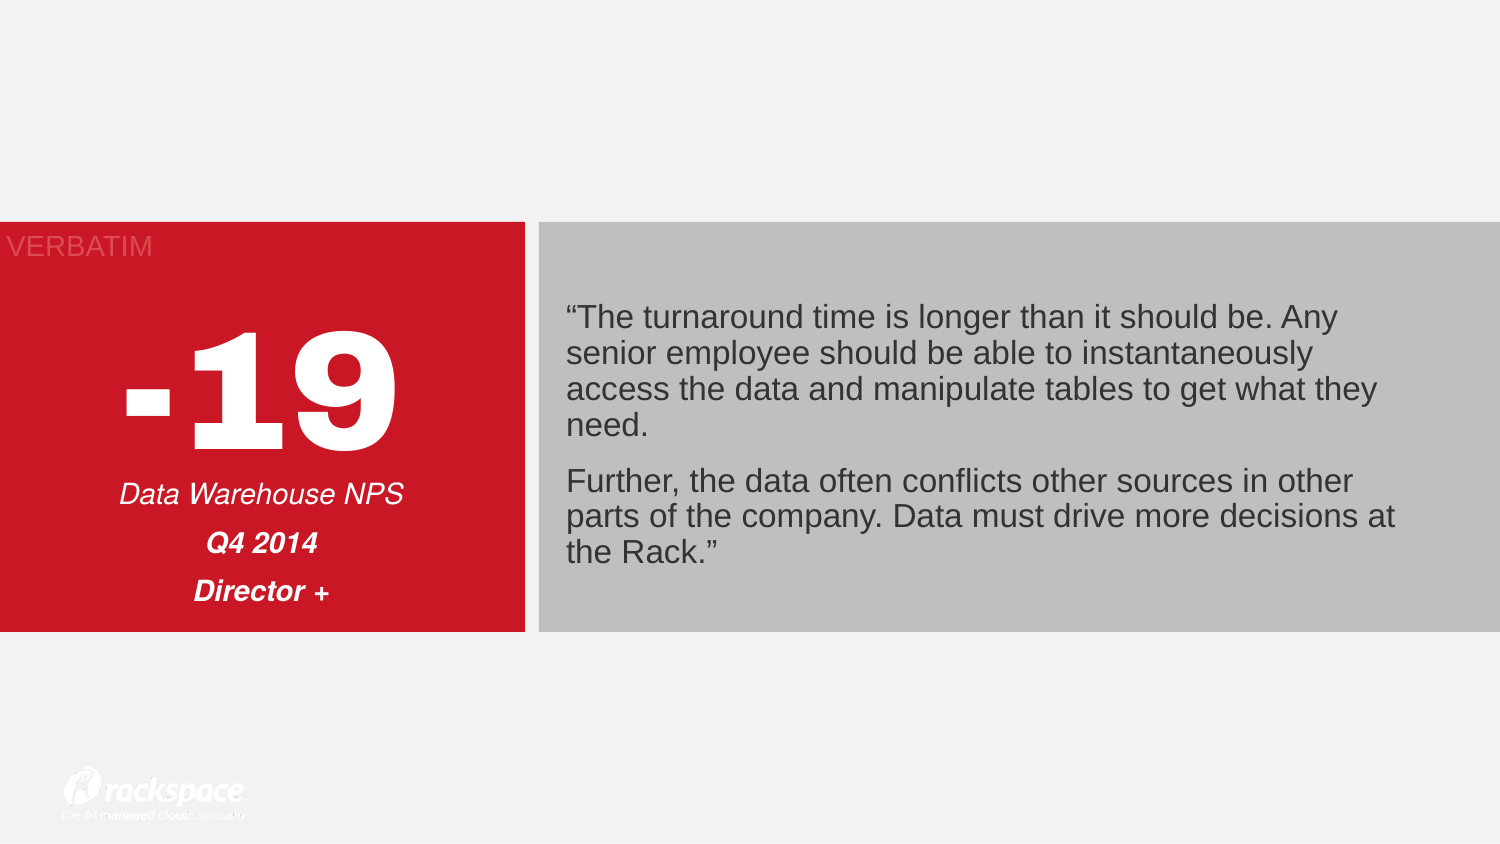

VERBATIM

“The turnaround time is longer than it should be. Any senior employee should be able to instantaneously access the data and manipulate tables to get what they need.
Further, the data often conflicts other sources in other parts of the company. Data must drive more decisions at the Rack.”
-19
Data Warehouse NPS
Q4 2014
Director +